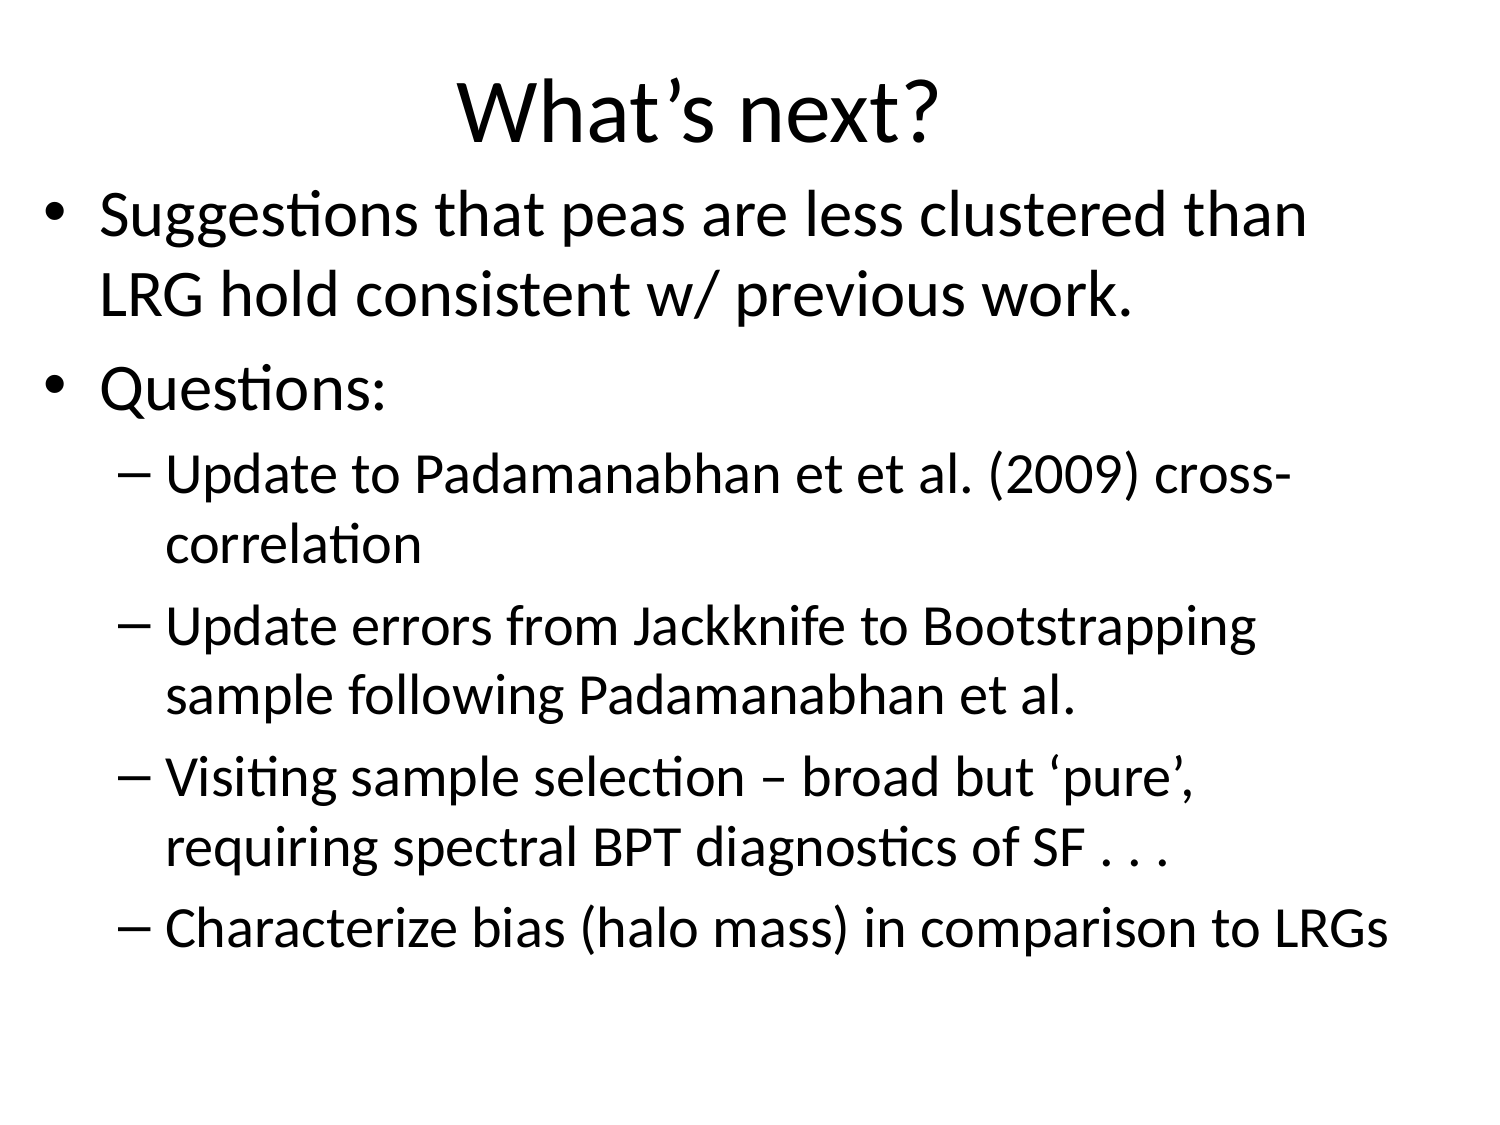

# What’s next?
Suggestions that peas are less clustered than LRG hold consistent w/ previous work.
Questions:
Update to Padamanabhan et et al. (2009) cross-correlation
Update errors from Jackknife to Bootstrapping sample following Padamanabhan et al.
Visiting sample selection – broad but ‘pure’, requiring spectral BPT diagnostics of SF . . .
Characterize bias (halo mass) in comparison to LRGs